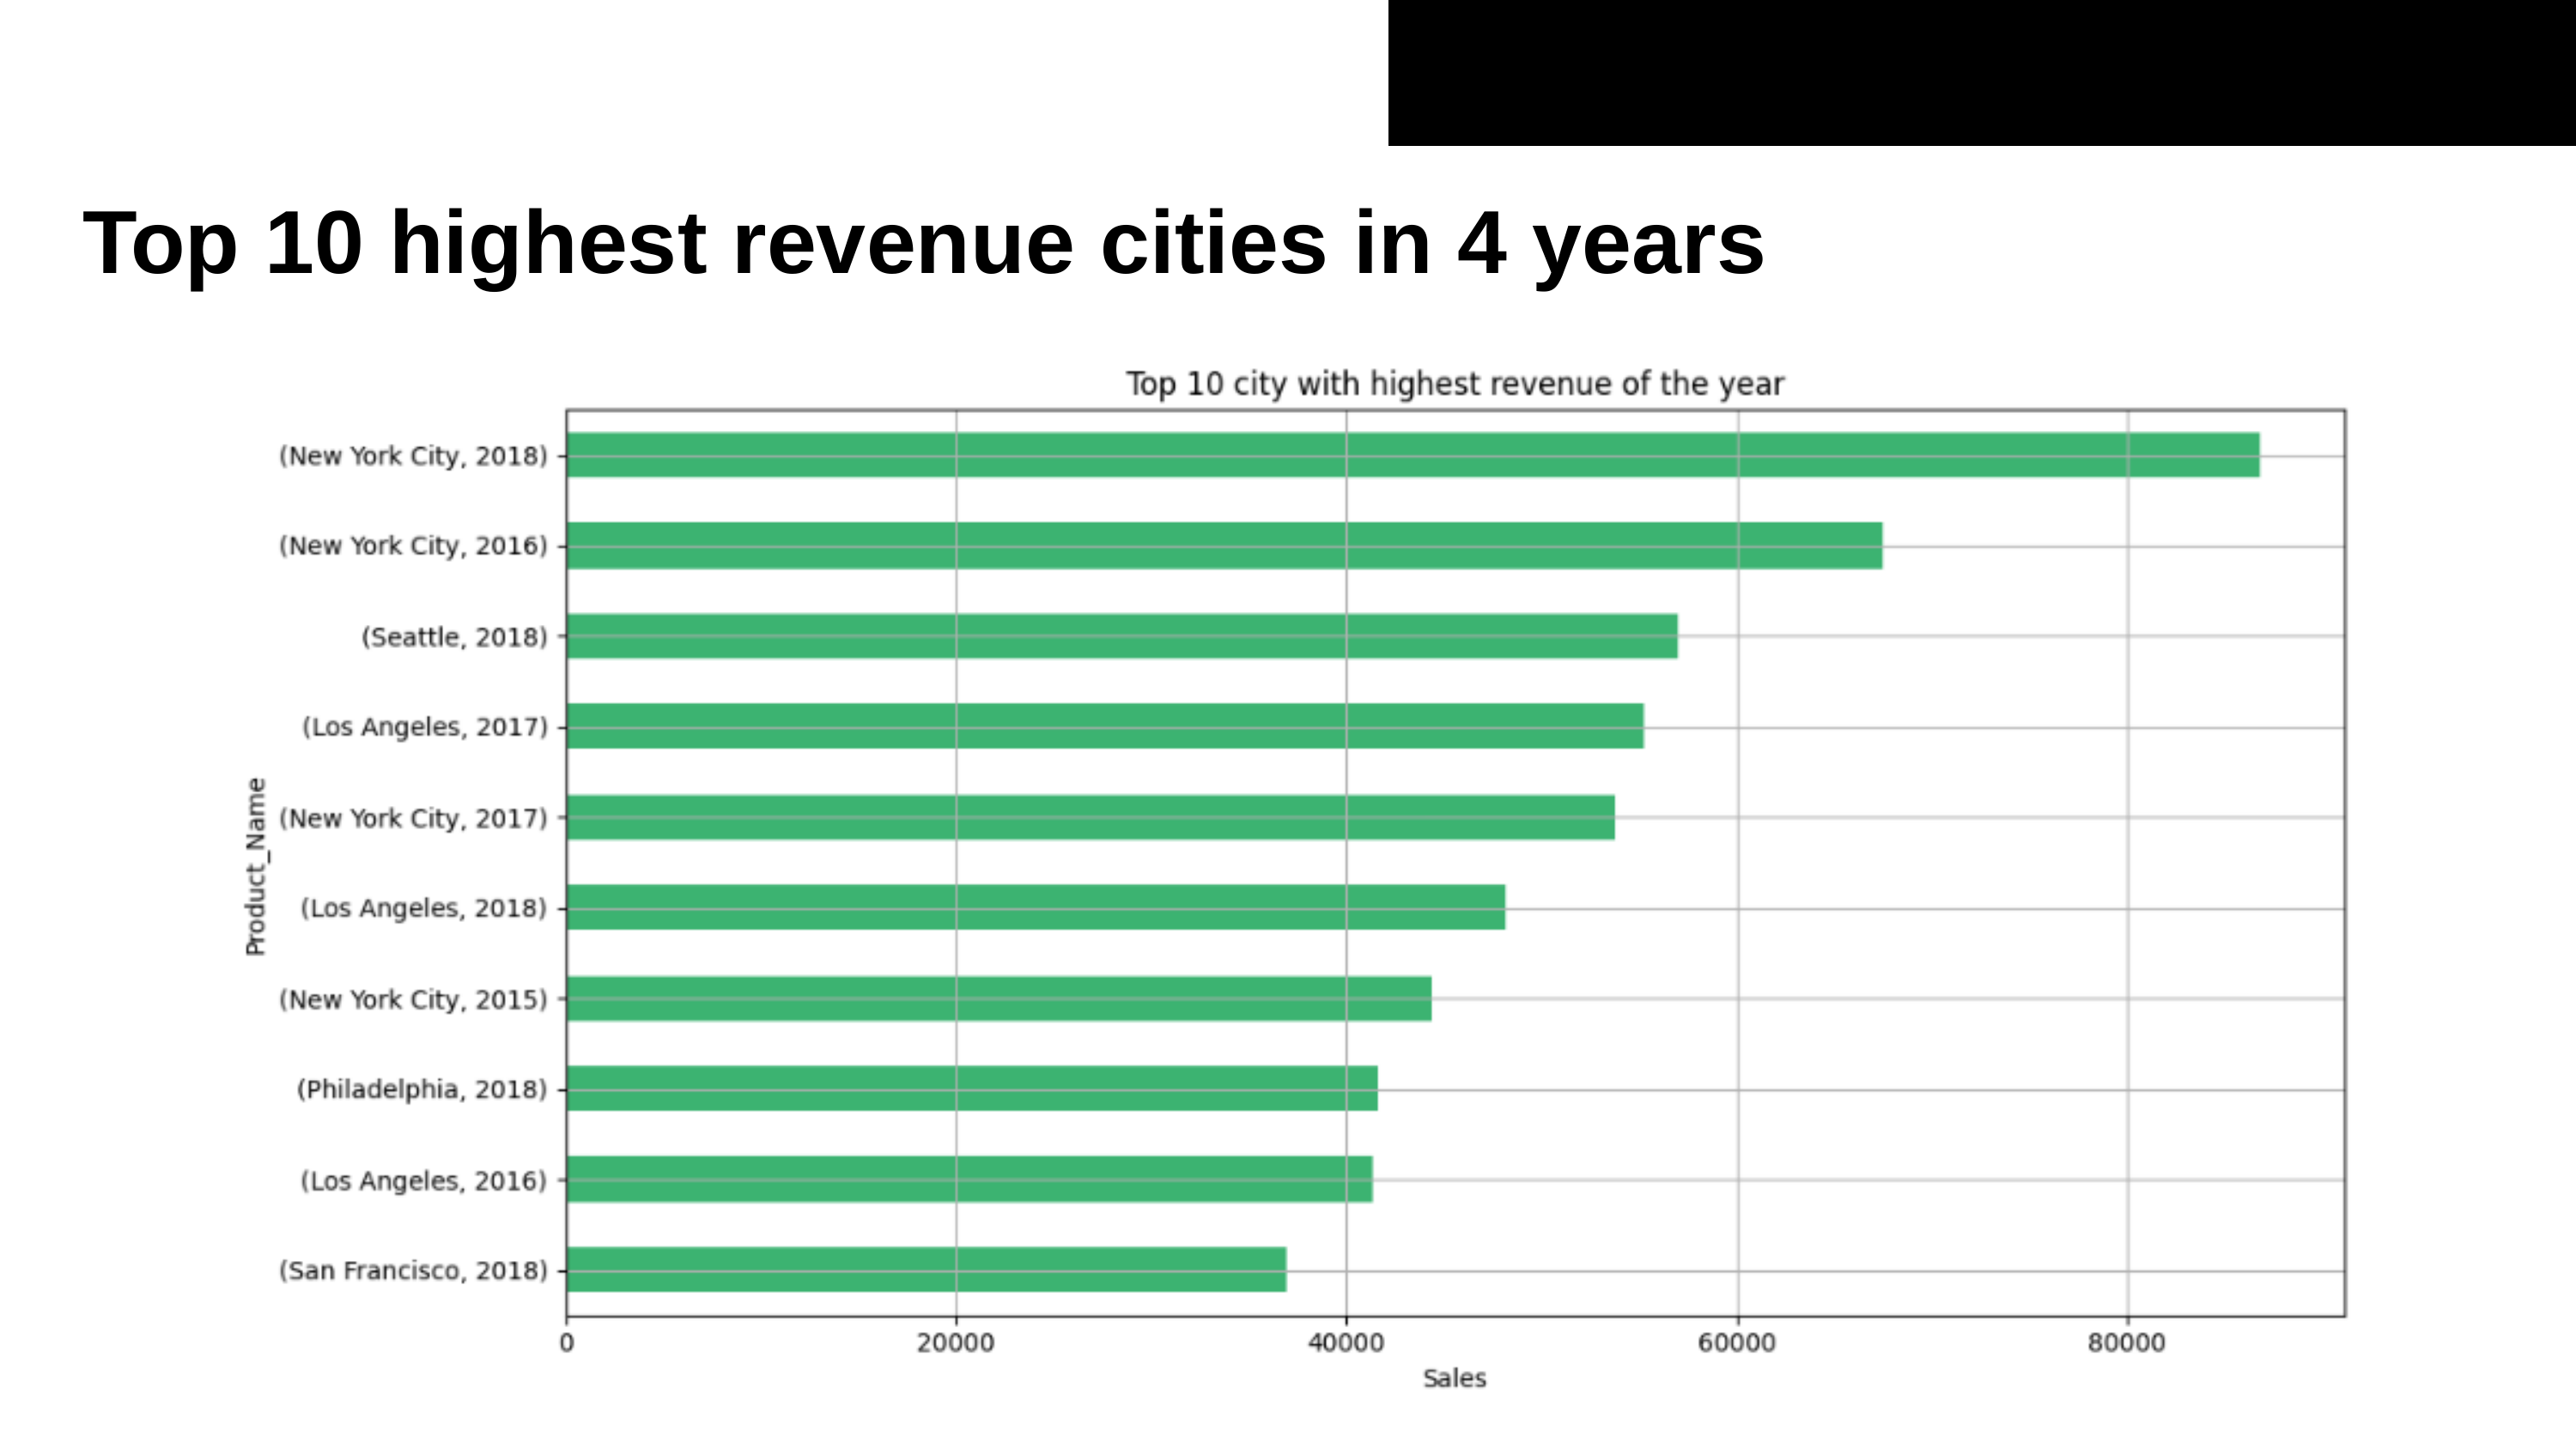

Top 10 highest revenue cities in 4 years